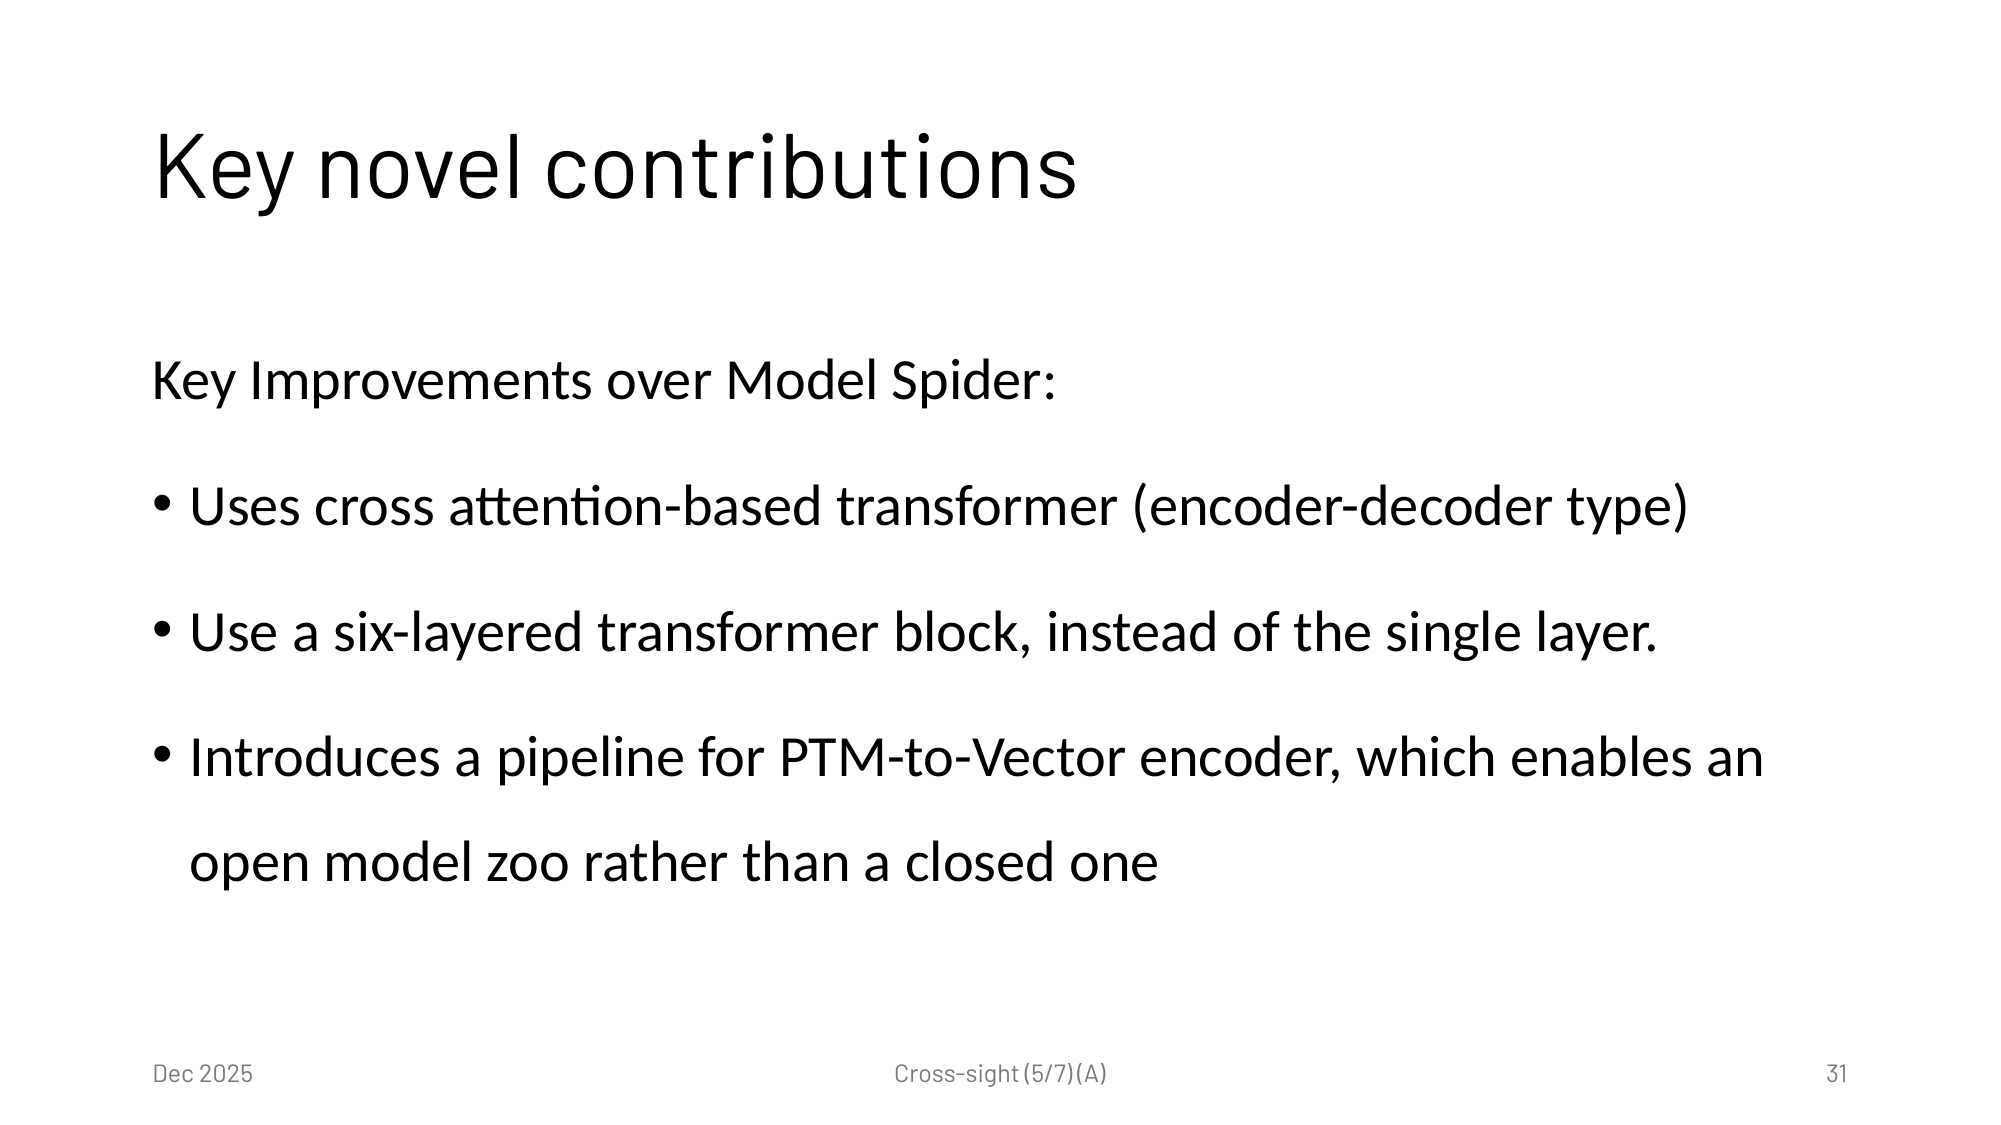

# Key novel contributions
Key Improvements over Model Spider:
Uses cross attention-based transformer (encoder-decoder type)
Use a six-layered transformer block, instead of the single layer.
Introduces a pipeline for PTM-to-Vector encoder, which enables an open model zoo rather than a closed one
Dec 2025
Cross-sight (5/7) (A)
31